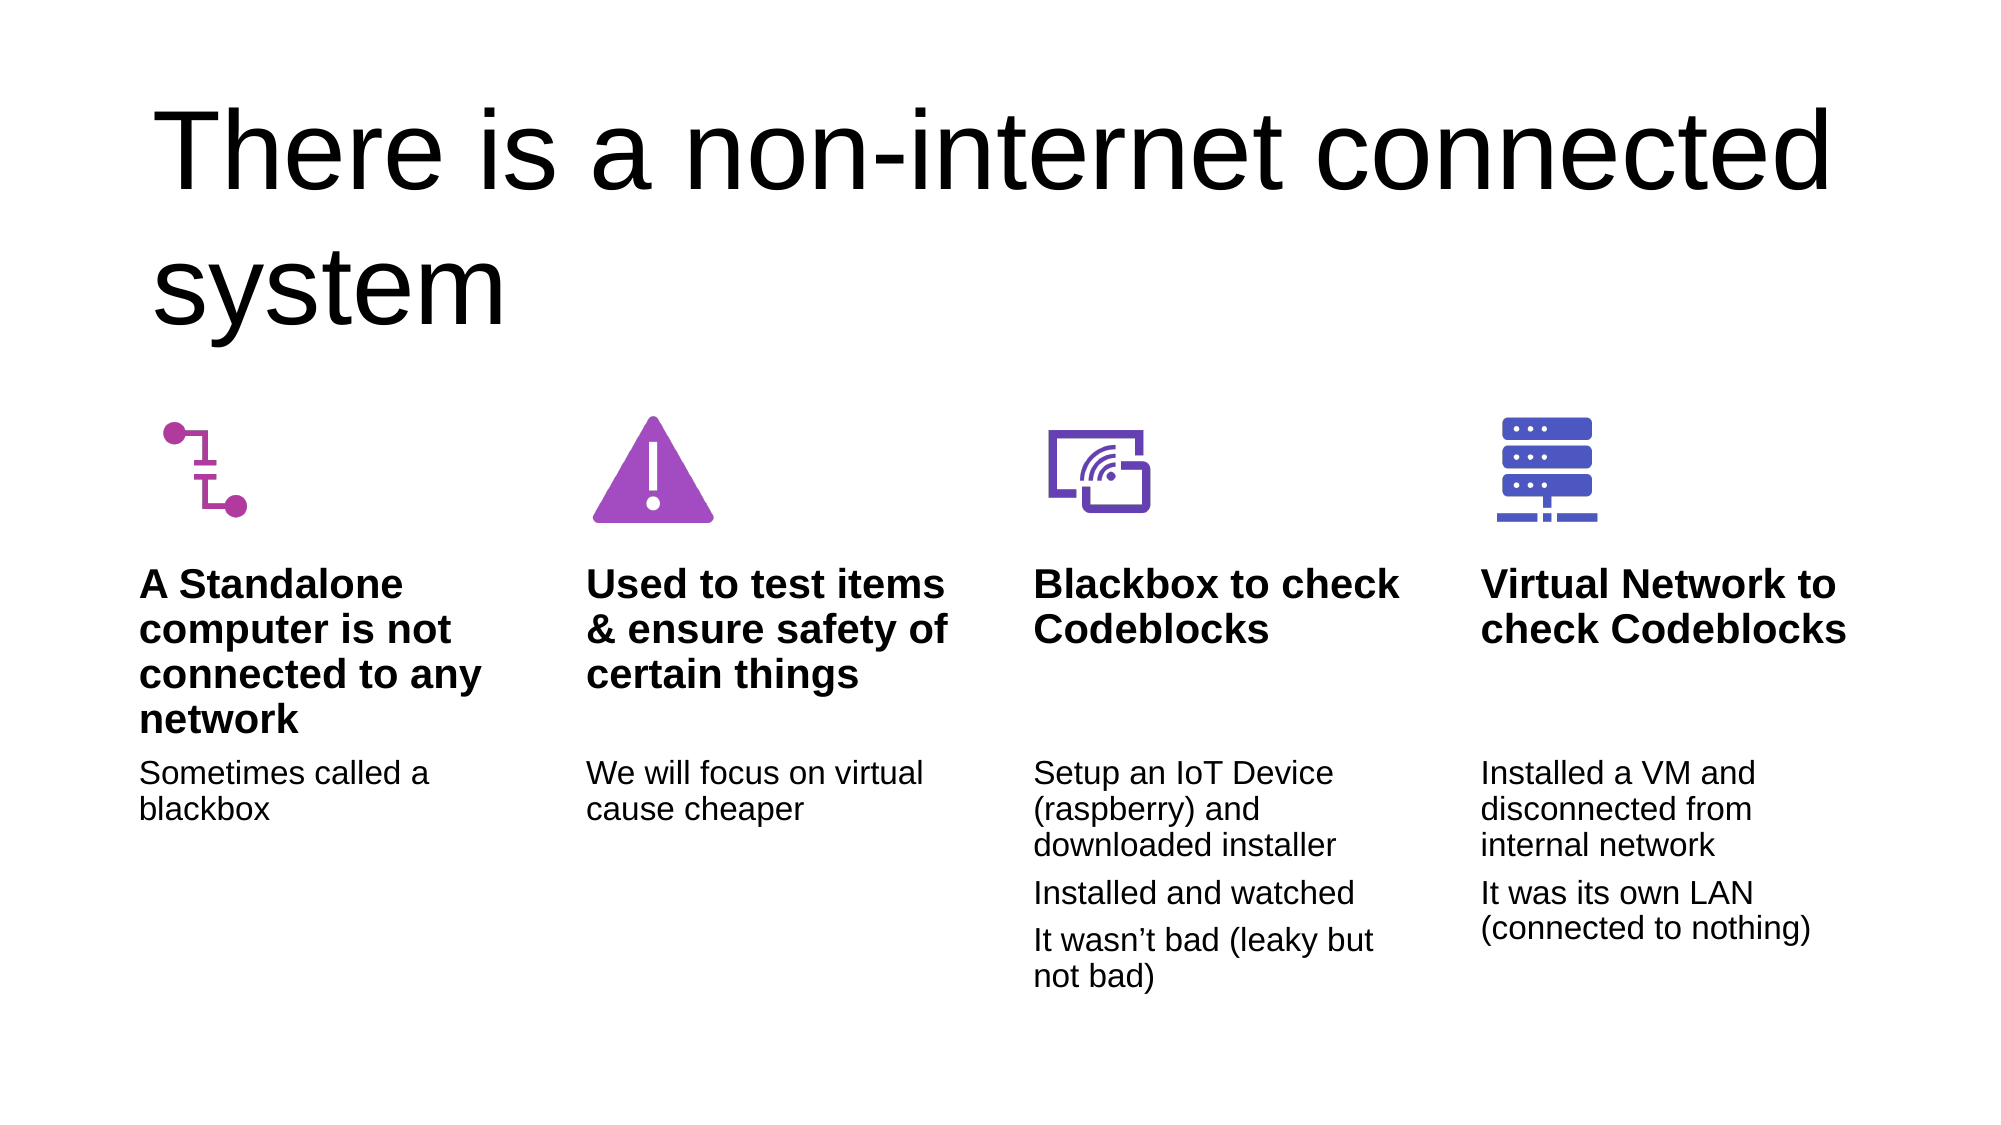

# There is a non-internet connected system
A Standalone computer is not connected to any network
Sometimes called a blackbox
Used to test items & ensure safety of certain things
We will focus on virtual cause cheaper
Blackbox to check Codeblocks
Setup an IoT Device (raspberry) and downloaded installer
Installed and watched
It wasn’t bad (leaky but not bad)
Virtual Network to check Codeblocks
Installed a VM and disconnected from internal network
It was its own LAN (connected to nothing)